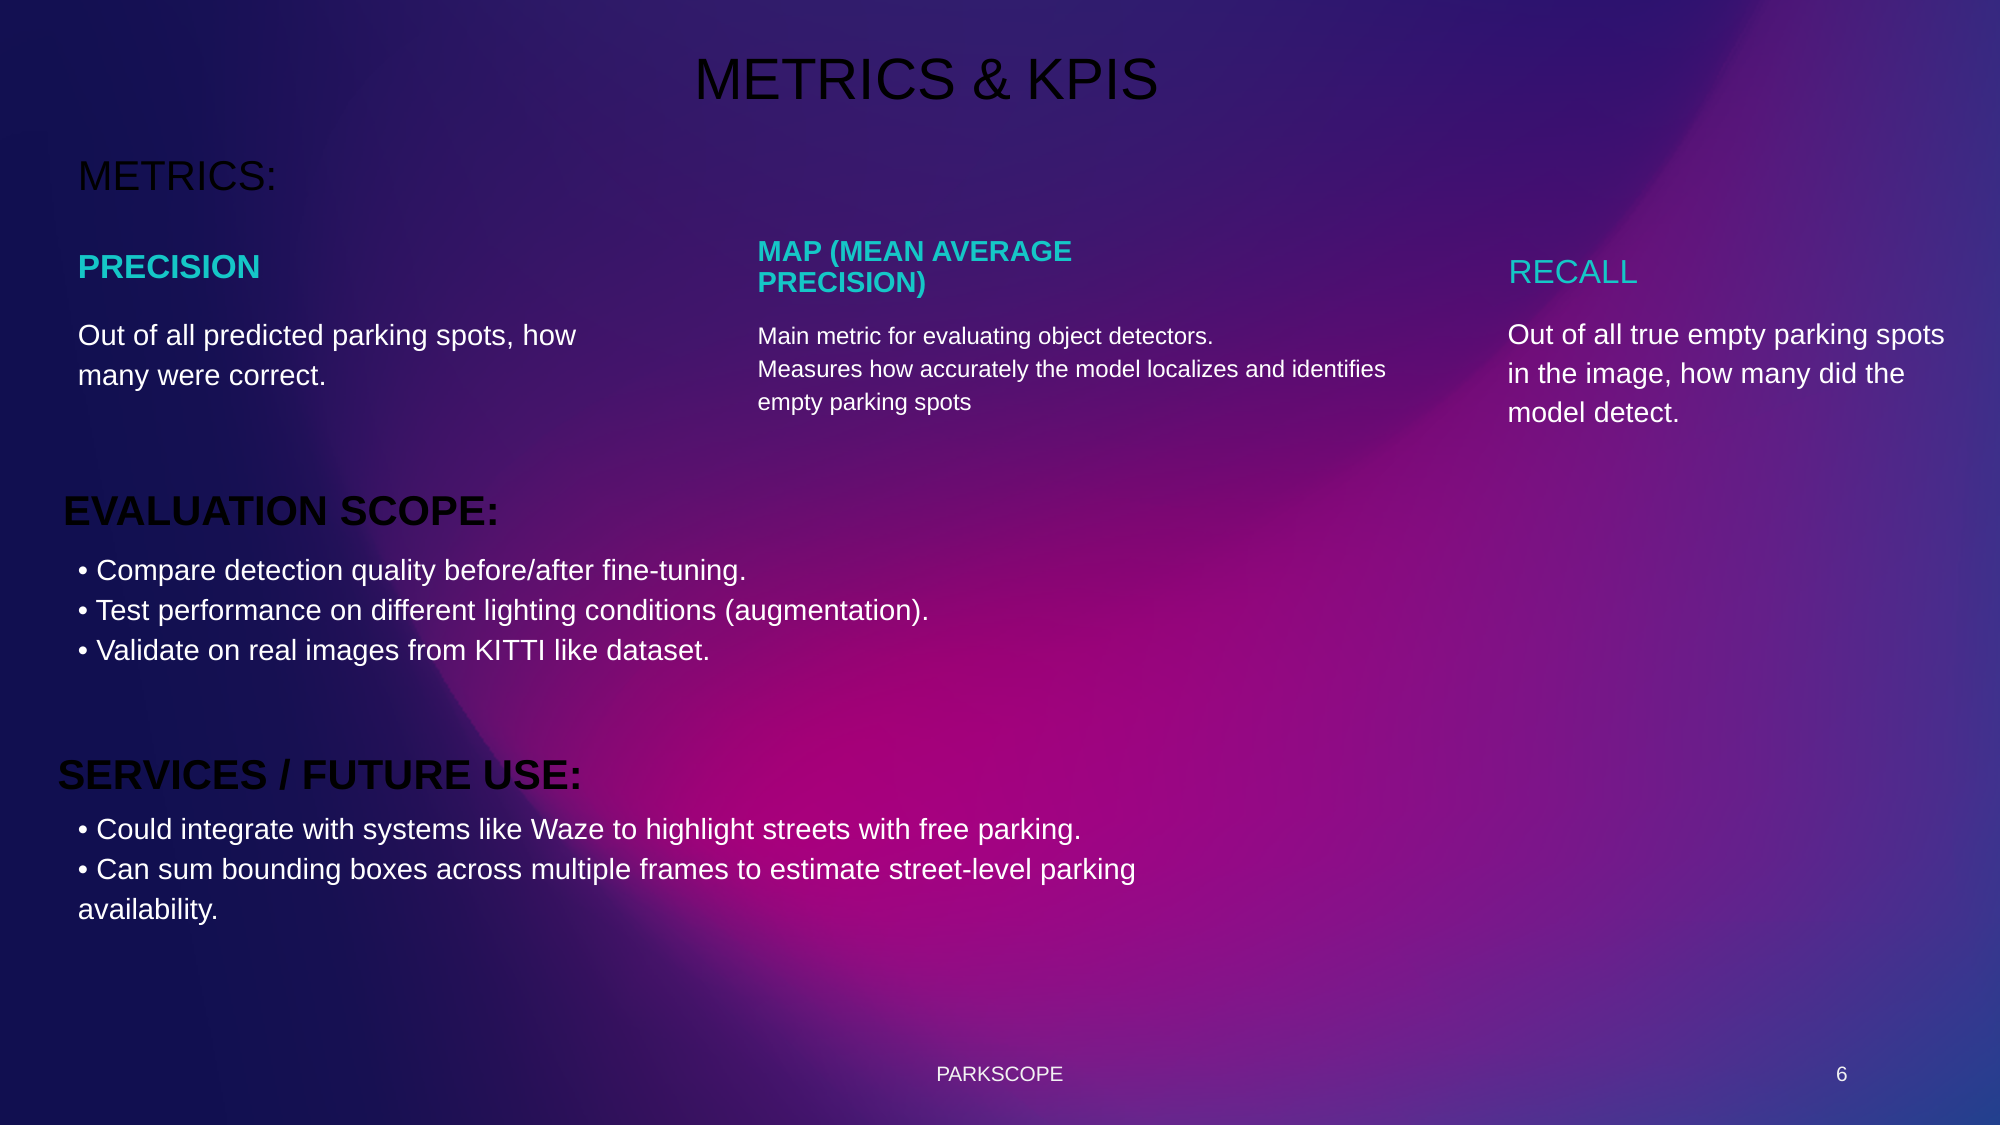

# METRICS & KPIS
METRICS:
MAP (MEAN AVERAGE PRECISION)
PRECISION
RECALL
Out of all predicted parking spots, how many were correct.
Out of all true empty parking spots in the image, how many did the model detect.
Main metric for evaluating object detectors.
Measures how accurately the model localizes and identifies empty parking spots
EVALUATION SCOPE:
• Compare detection quality before/after fine-tuning.
• Test performance on different lighting conditions (augmentation).
• Validate on real images from KITTI like dataset.
SERVICES / FUTURE USE:
• Could integrate with systems like Waze to highlight streets with free parking.
• Can sum bounding boxes across multiple frames to estimate street-level parking availability.
PARKSCOPE
6